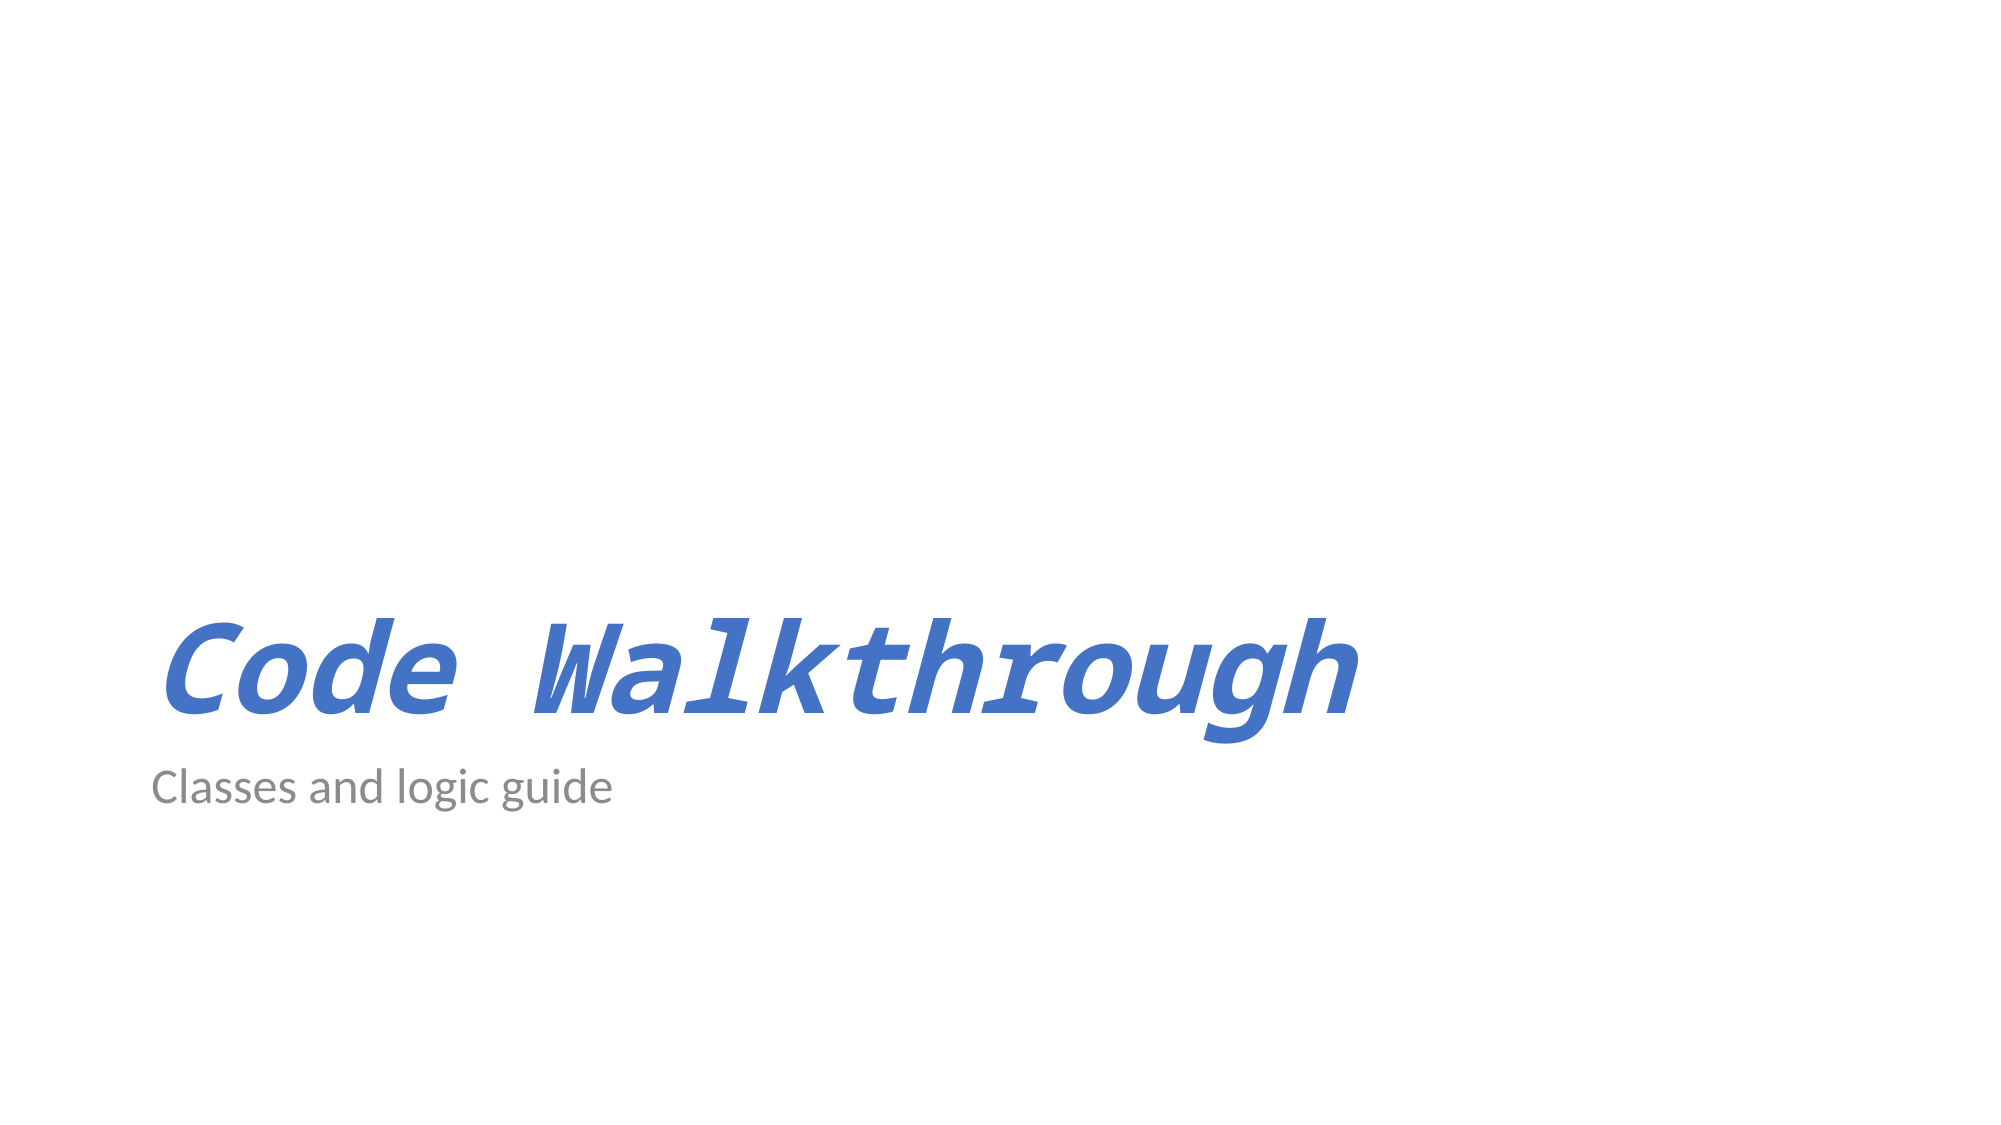

# Code Walkthrough
Classes and logic guide